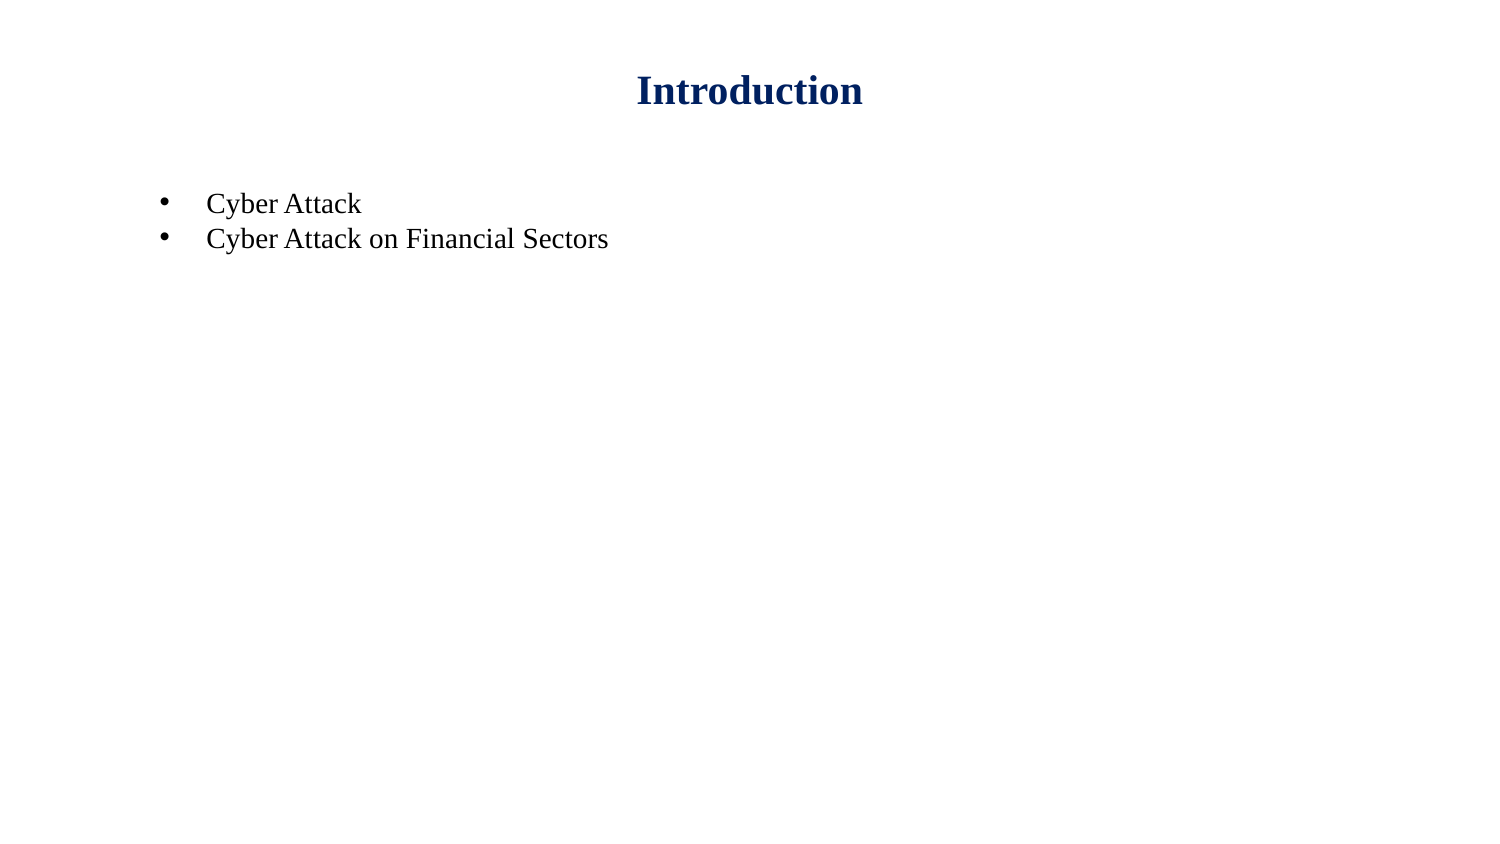

# Introduction
Cyber Attack
Cyber Attack on Financial Sectors